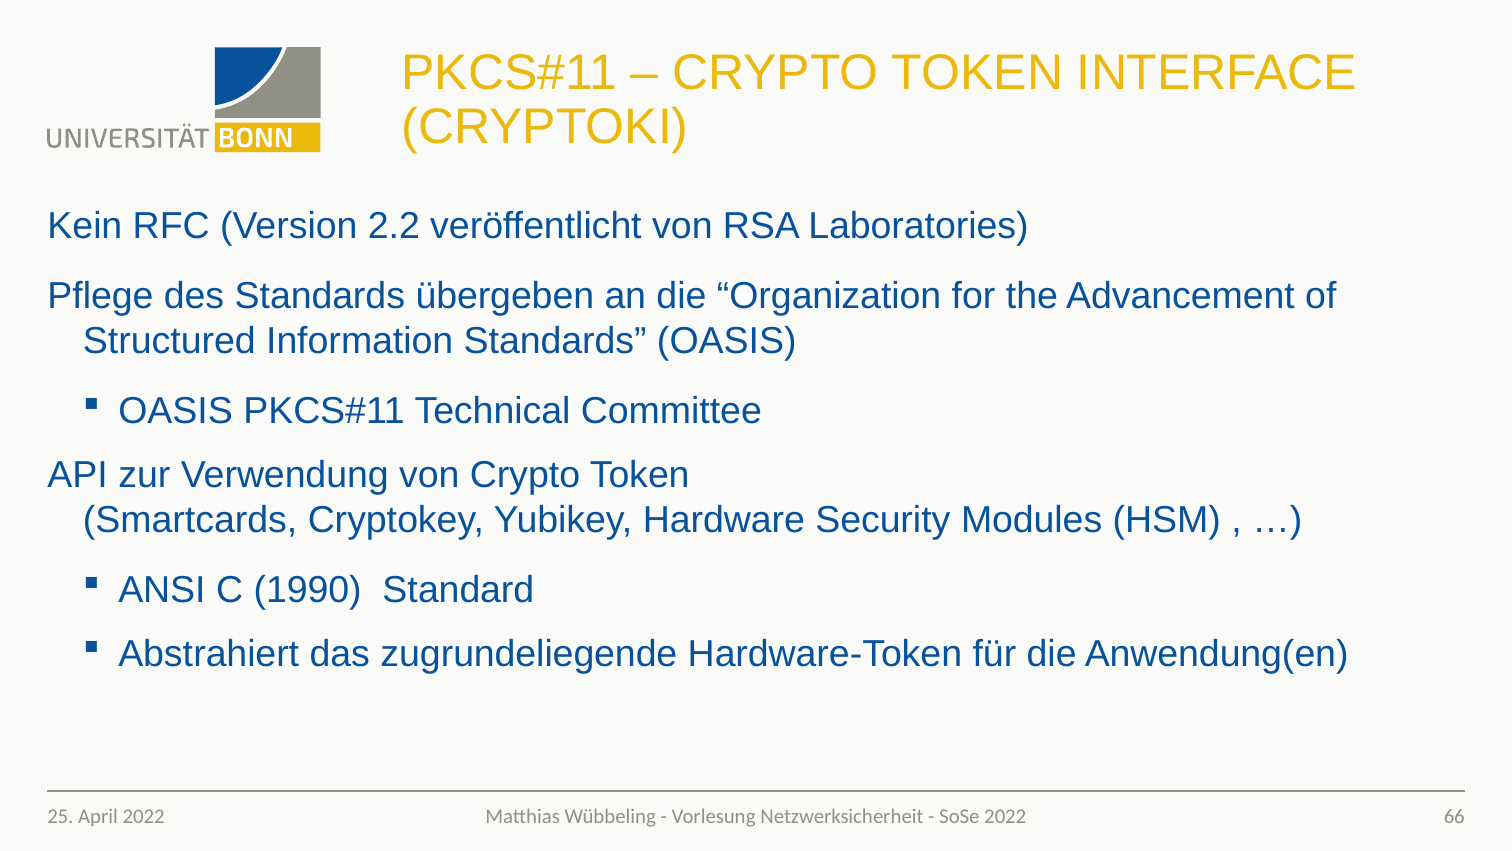

# PKCS#11 – Crypto token interface (cryptoki)
Kein RFC (Version 2.2 veröffentlicht von RSA Laboratories)
Pflege des Standards übergeben an die “Organization for the Advancement of Structured Information Standards” (OASIS)
OASIS PKCS#11 Technical Committee
API zur Verwendung von Crypto Token
(Smartcards, Cryptokey, Yubikey, Hardware Security Modules (HSM) , …)
ANSI C (1990)  Standard
Abstrahiert das zugrundeliegende Hardware-Token für die Anwendung(en)
25. April 2022
66
Matthias Wübbeling - Vorlesung Netzwerksicherheit - SoSe 2022